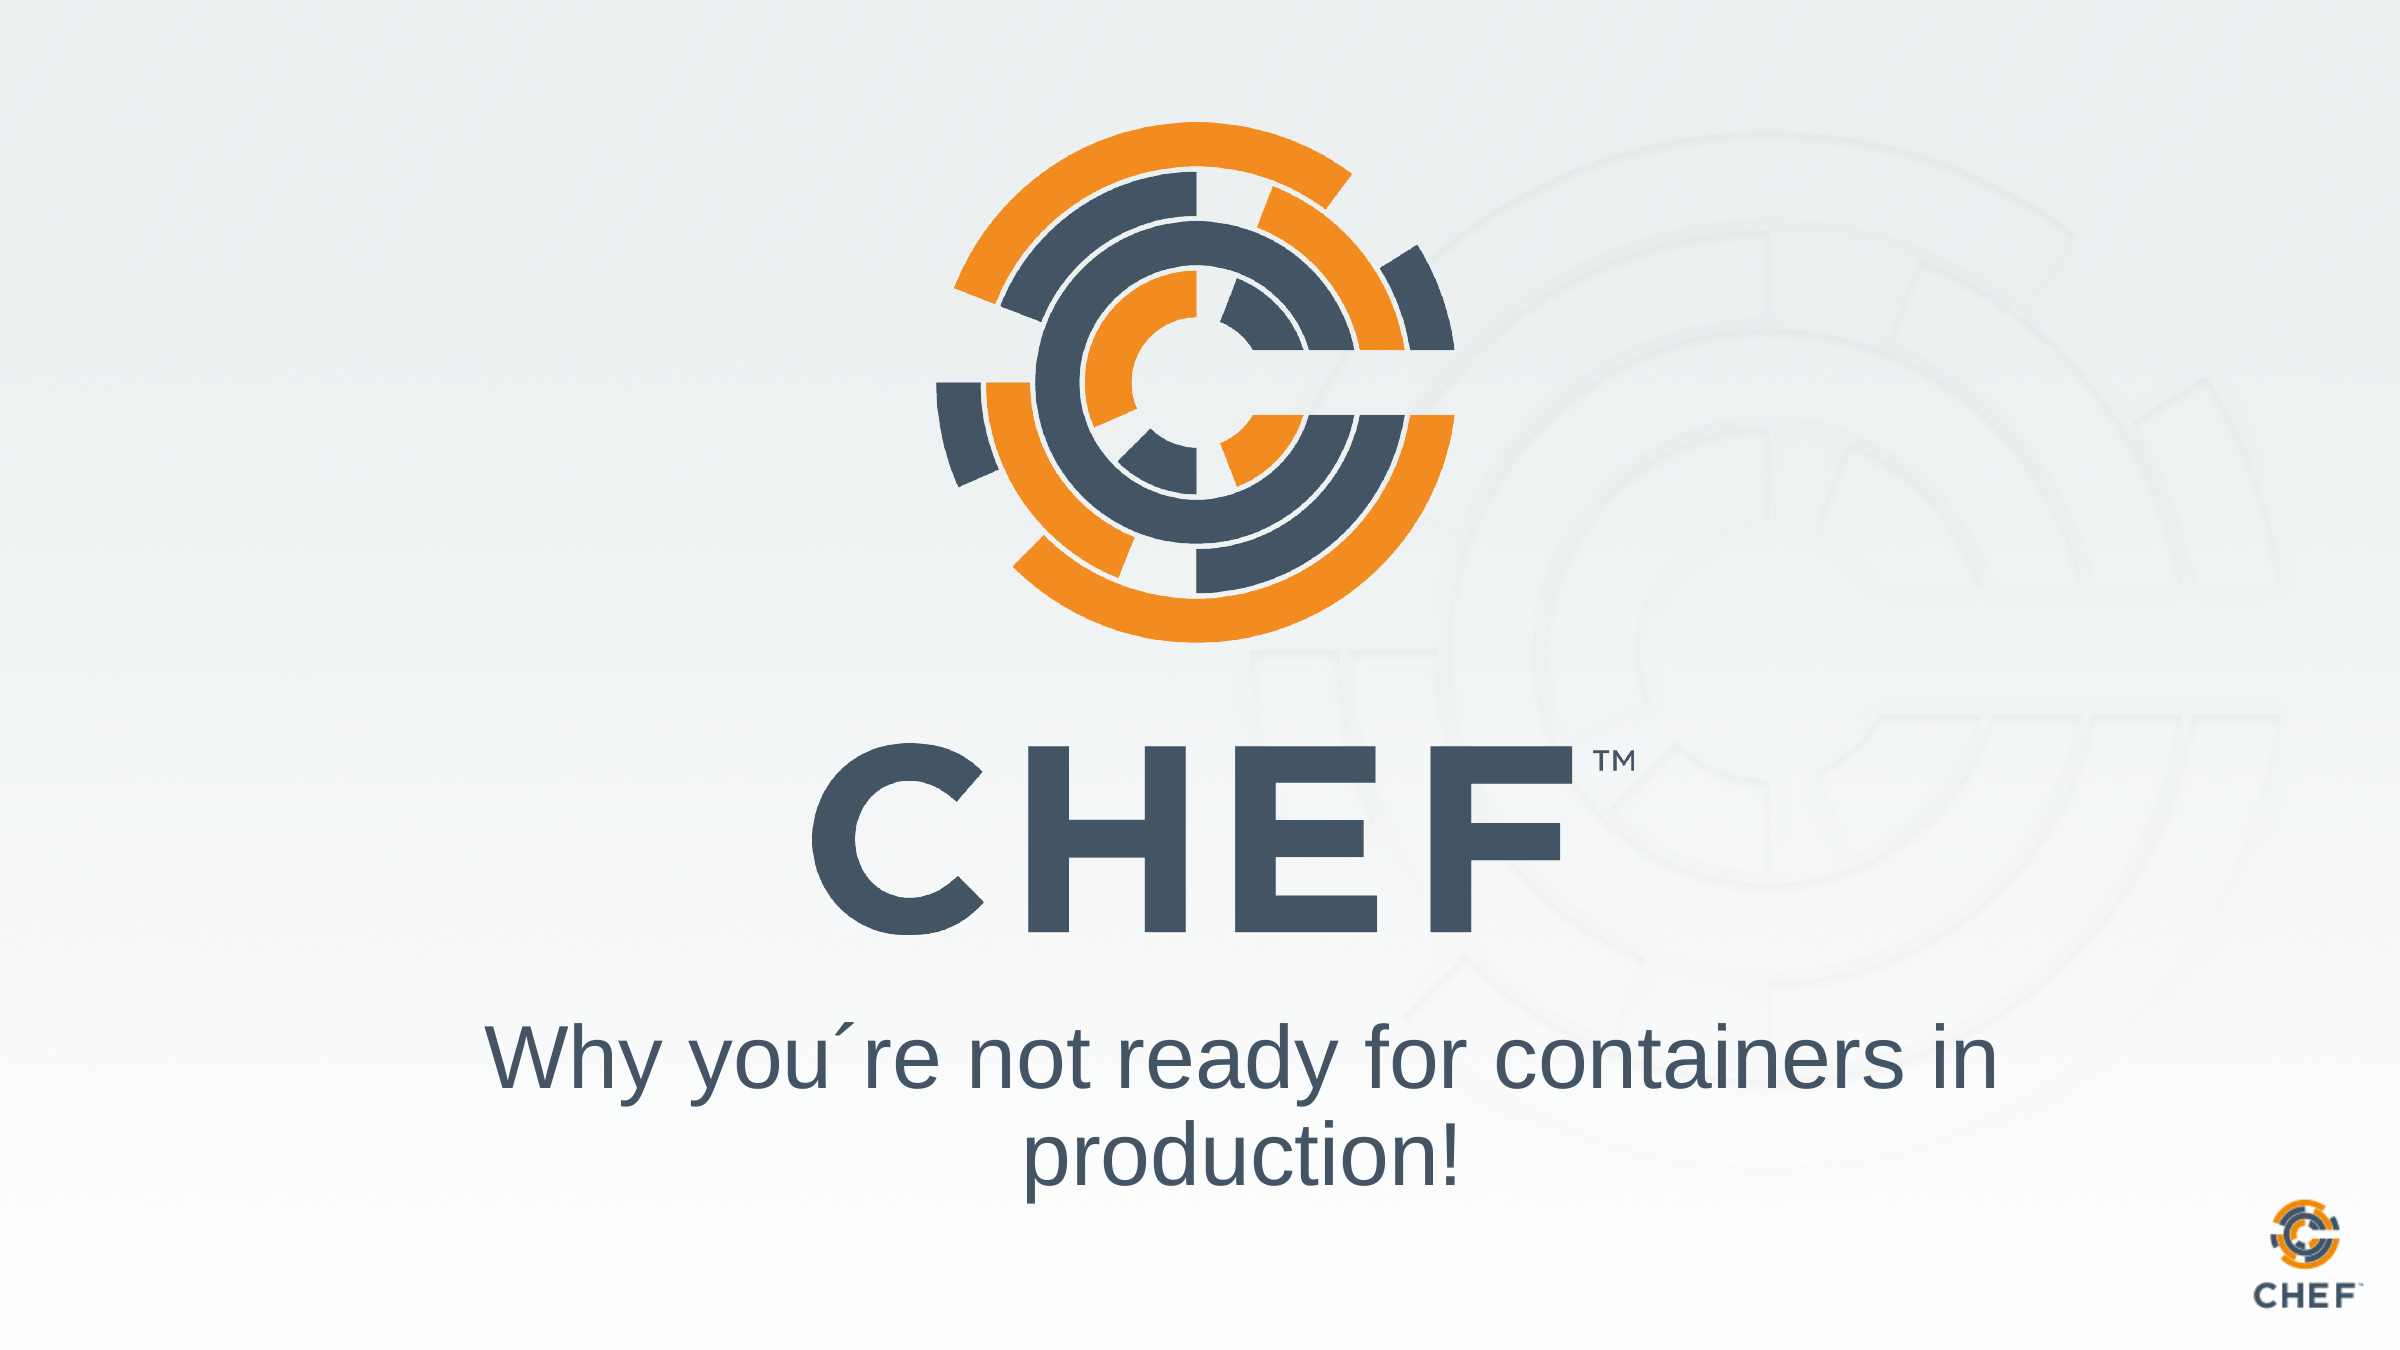

# Why you´re not ready for containers in production!